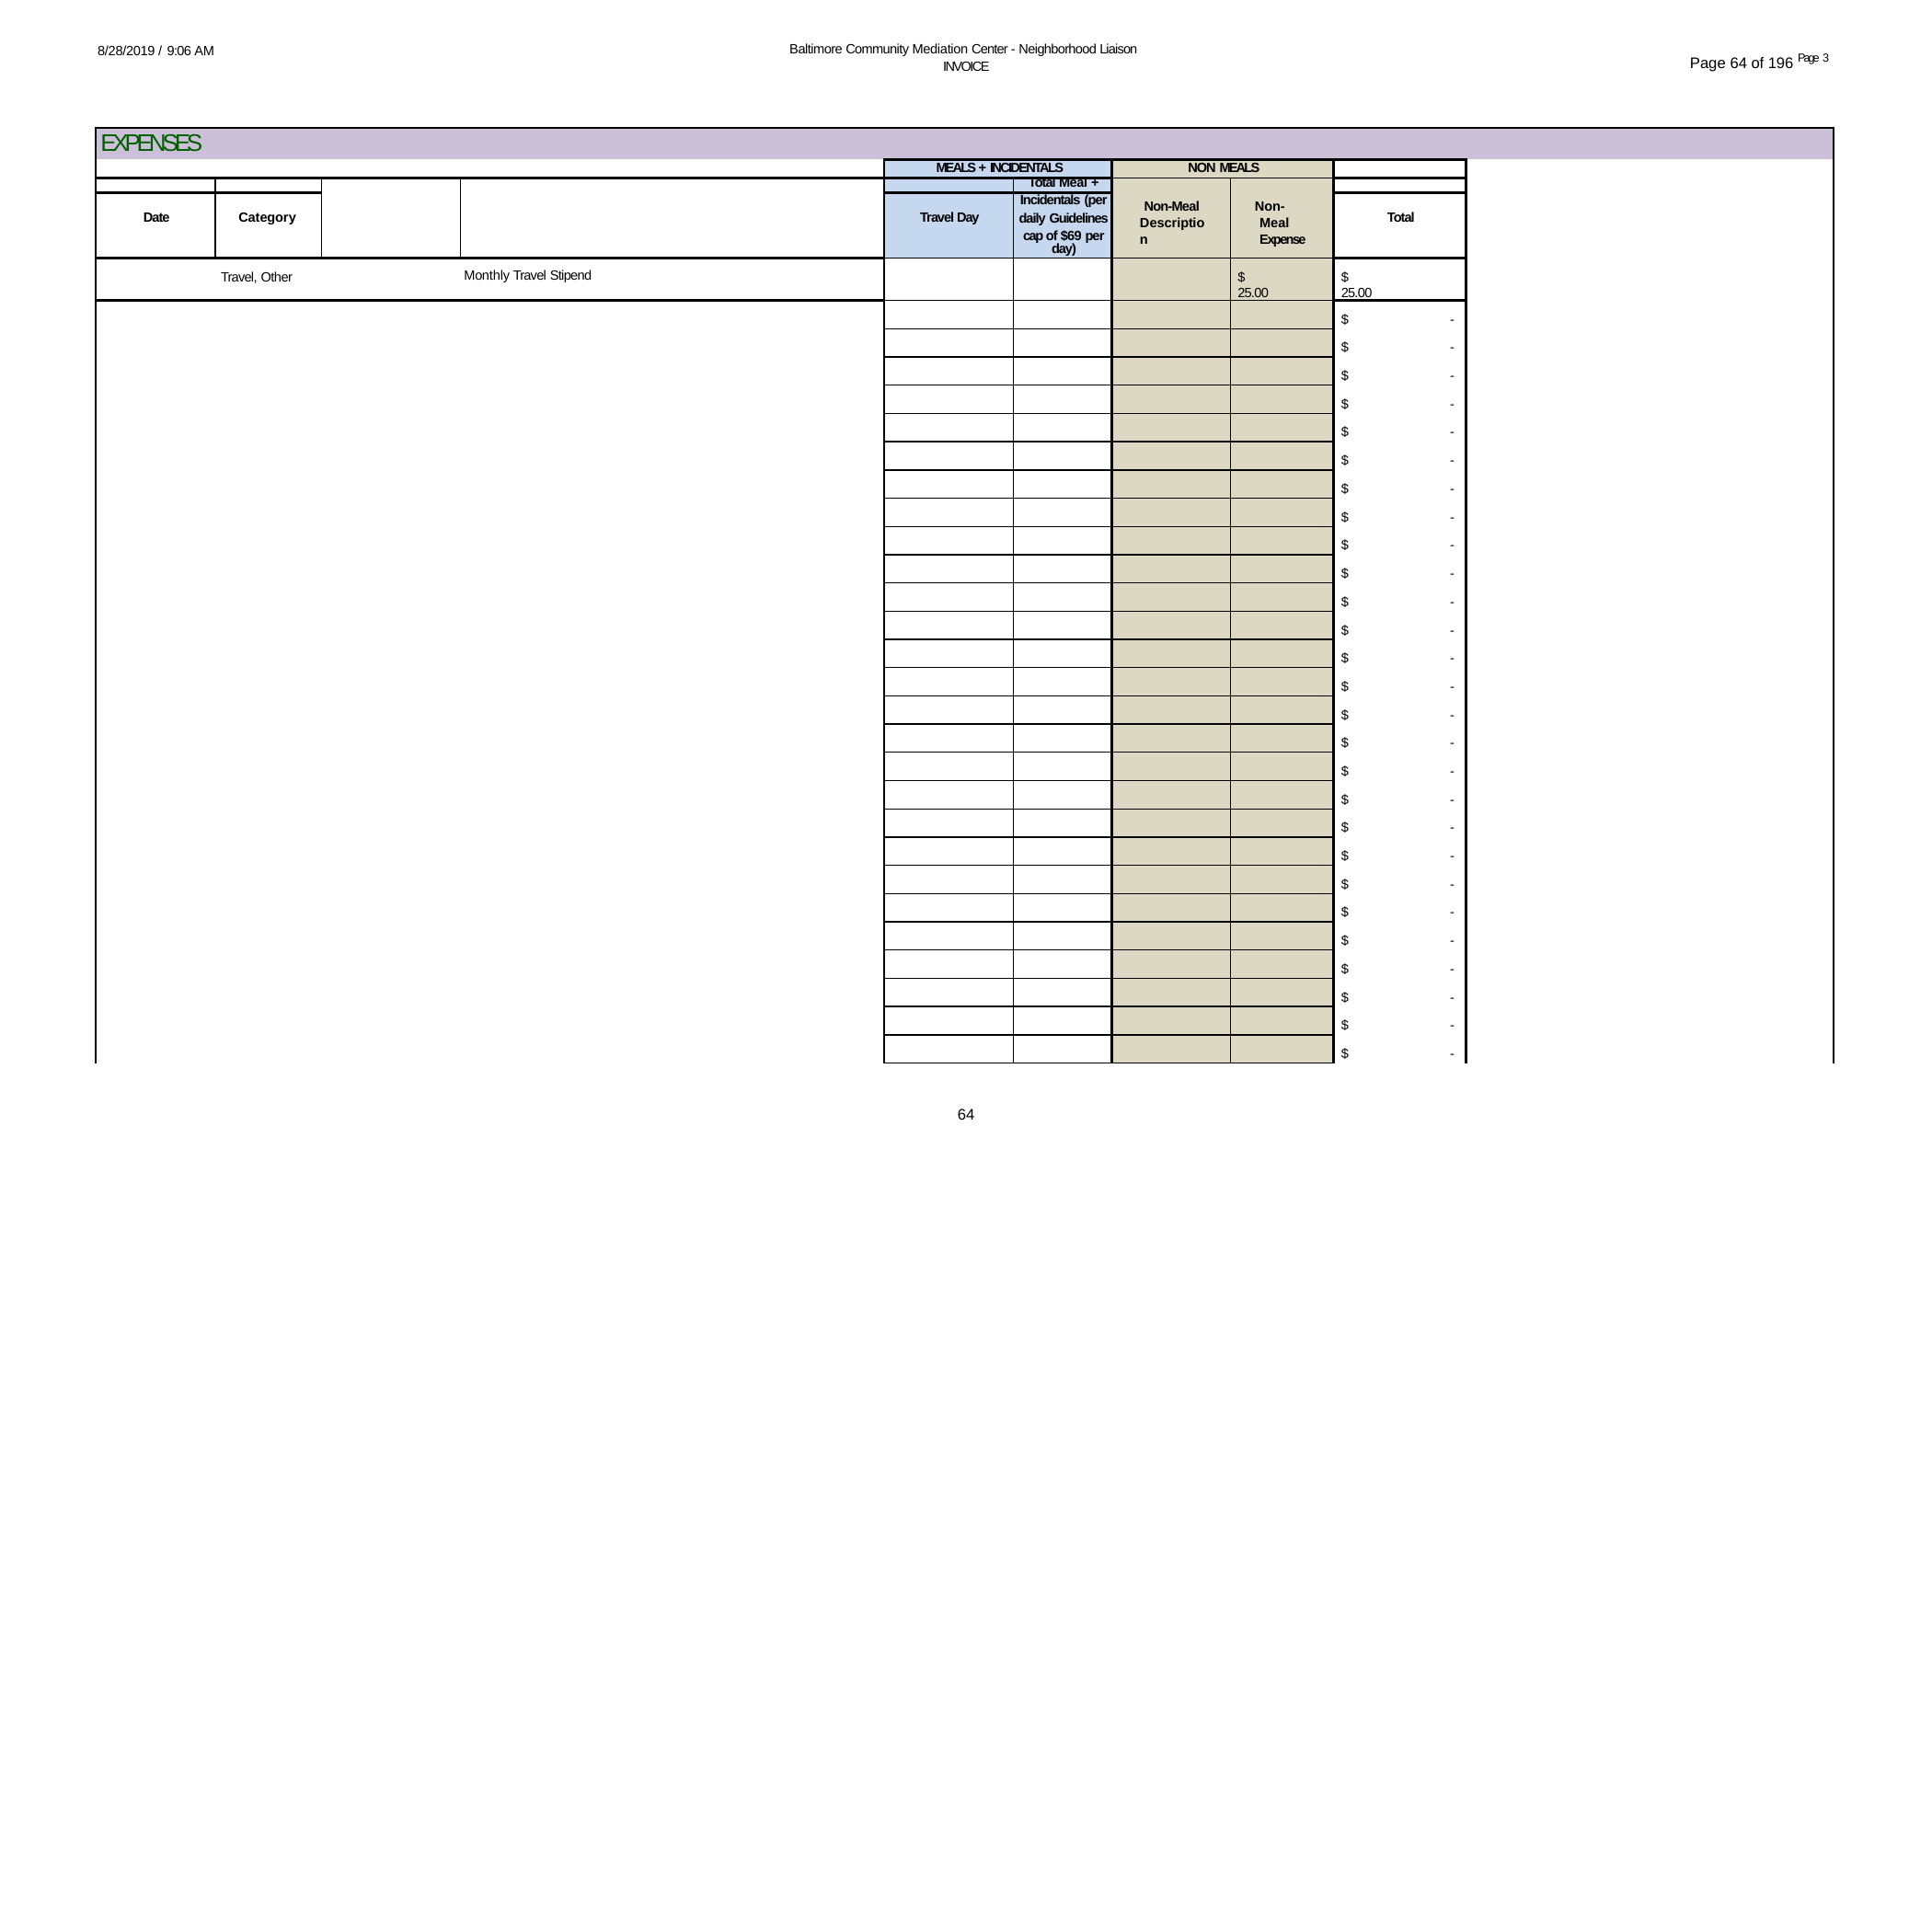

Baltimore Community Mediation Center - Neighborhood Liaison  INVOICE
8/28/2019 / 9:06 AM
Page 64 of 196 Page 3
| EXPENSES |  |  |  |  |  |  |  |  |  |
| --- | --- | --- | --- | --- | --- | --- | --- | --- | --- |
|  |  |  |  | MEALS + INCIDENTALS |  | NON MEALS |  |  |  |
|  |  |  |  |  | Total Meal + | Non-Meal Description | Non-Meal Expense |  |  |
|  |  |  |  |  | Incidentals (per |  |  |  |  |
| Date | Category |  |  | Travel Day | daily Guidelines |  |  | Total |  |
|  |  |  |  |  | cap of $69 per |  |  |  |  |
|  |  |  |  |  | day) |  |  |  |  |
|  | Travel, Other |  | Monthly Travel Stipend |  |  |  | $ 25.00 | $ 25.00 |  |
|  |  |  |  |  |  |  |  | $ - |  |
|  |  |  |  |  |  |  |  | $ - |  |
|  |  |  |  |  |  |  |  | $ - |  |
|  |  |  |  |  |  |  |  | $ - |  |
|  |  |  |  |  |  |  |  | $ - |  |
|  |  |  |  |  |  |  |  | $ - |  |
|  |  |  |  |  |  |  |  | $ - |  |
|  |  |  |  |  |  |  |  | $ - |  |
|  |  |  |  |  |  |  |  | $ - |  |
|  |  |  |  |  |  |  |  | $ - |  |
|  |  |  |  |  |  |  |  | $ - |  |
|  |  |  |  |  |  |  |  | $ - |  |
|  |  |  |  |  |  |  |  | $ - |  |
|  |  |  |  |  |  |  |  | $ - |  |
|  |  |  |  |  |  |  |  | $ - |  |
|  |  |  |  |  |  |  |  | $ - |  |
|  |  |  |  |  |  |  |  | $ - |  |
|  |  |  |  |  |  |  |  | $ - |  |
|  |  |  |  |  |  |  |  | $ - |  |
|  |  |  |  |  |  |  |  | $ - |  |
|  |  |  |  |  |  |  |  | $ - |  |
|  |  |  |  |  |  |  |  | $ - |  |
|  |  |  |  |  |  |  |  | $ - |  |
|  |  |  |  |  |  |  |  | $ - |  |
|  |  |  |  |  |  |  |  | $ - |  |
|  |  |  |  |  |  |  |  | $ - |  |
|  |  |  |  |  |  |  |  | $ - |  |
64